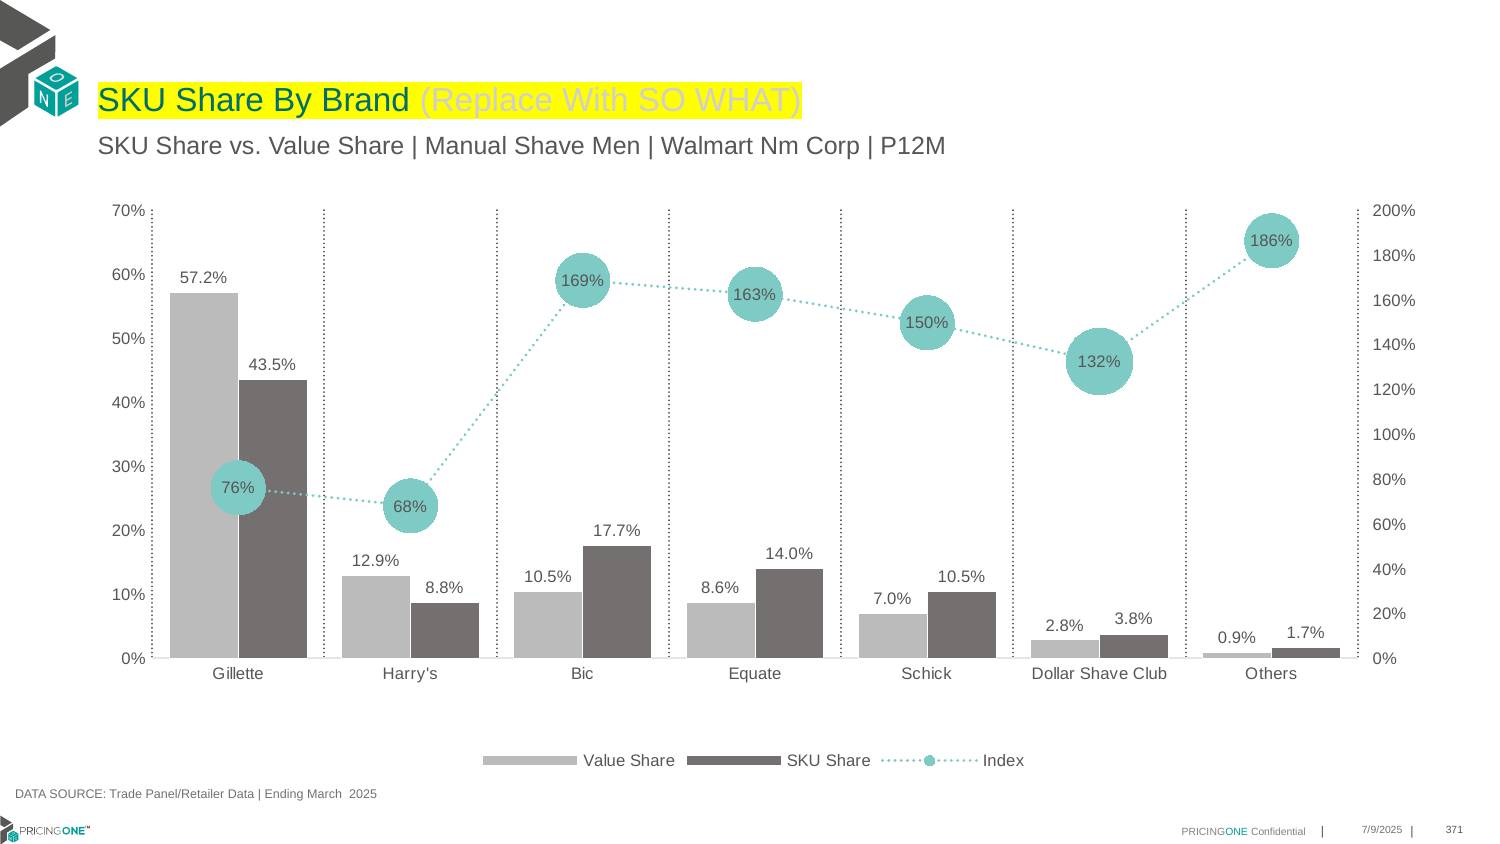

# SKU Share By Brand (Replace With SO WHAT)
SKU Share vs. Value Share | Manual Shave Men | Walmart Nm Corp | P12M

### Chart

| Category | Value Share | SKU Share | Index |
|---|---|---|---|
| Gillette | 0.5721587579210904 | 0.43537820131030386 | 0.7609395037353414 |
| Harry's | 0.12903402387555485 | 0.08775064522533255 | 0.6800581938757679 |
| Bic | 0.1047374789670963 | 0.1766924756799682 | 1.6870033289179784 |
| Equate | 0.08636083698415162 | 0.14036132618622196 | 1.625289090377623 |
| Schick | 0.0698597457224489 | 0.10462576930712728 | 1.497654596723025 |
| Dollar Shave Club | 0.028475386707381922 | 0.03772086559459996 | 1.324683172250695 |
| Others | 0.00937376982227602 | 0.017470716696446297 | 1.8637876785632739 |
DATA SOURCE: Trade Panel/Retailer Data | Ending March  2025

7/9/2025
371